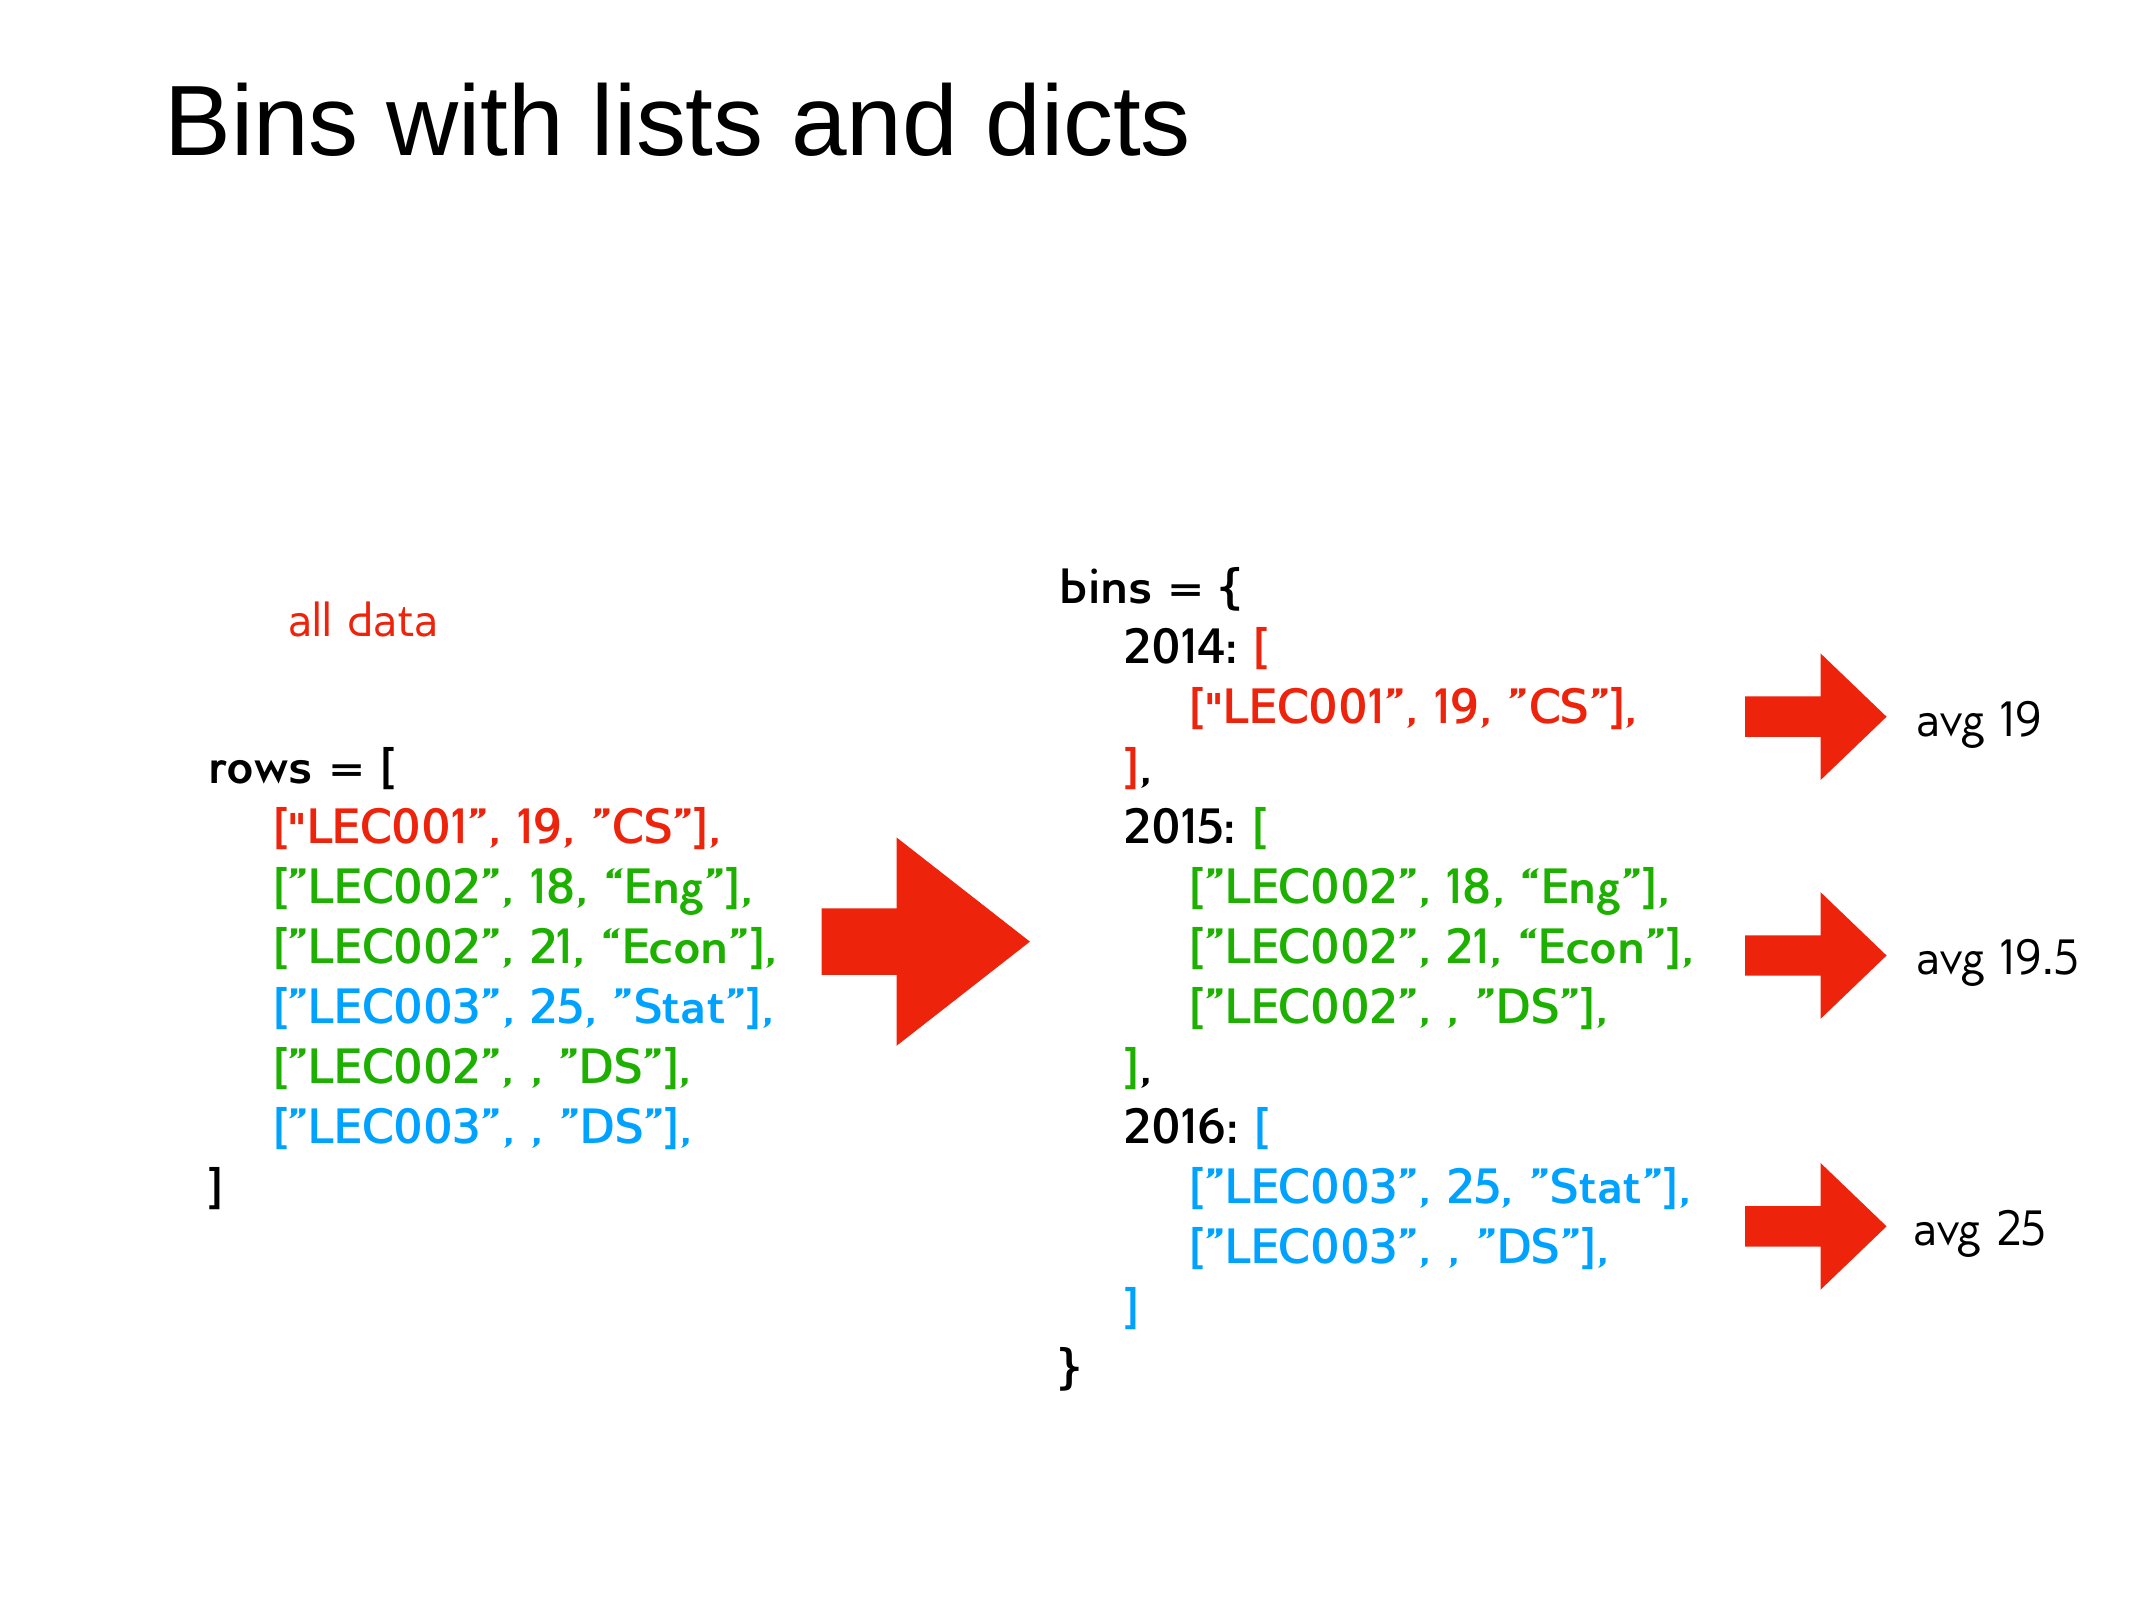

# Bins with lists and dicts
bins = {
    2014: [
        ["LEC001”, 19, ”CS”],
    ],
    2015: [
        [”LEC002”, 18, “Eng”],
        [”LEC002”, 21, “Econ”],
        [”LEC002”, , ”DS”],
    ],
    2016: [
        [”LEC003”, 25, ”Stat”],
        [”LEC003”, , ”DS”],
    ]
}
all data

avg 19
rows = [
    ["LEC001”, 19, ”CS”],
    [”LEC002”, 18, “Eng”],
    [”LEC002”, 21, “Econ”],
    [”LEC003”, 25, ”Stat”],
    [”LEC002”, , ”DS”],
    [”LEC003”, , ”DS”],
]

avg 19.5

avg 25